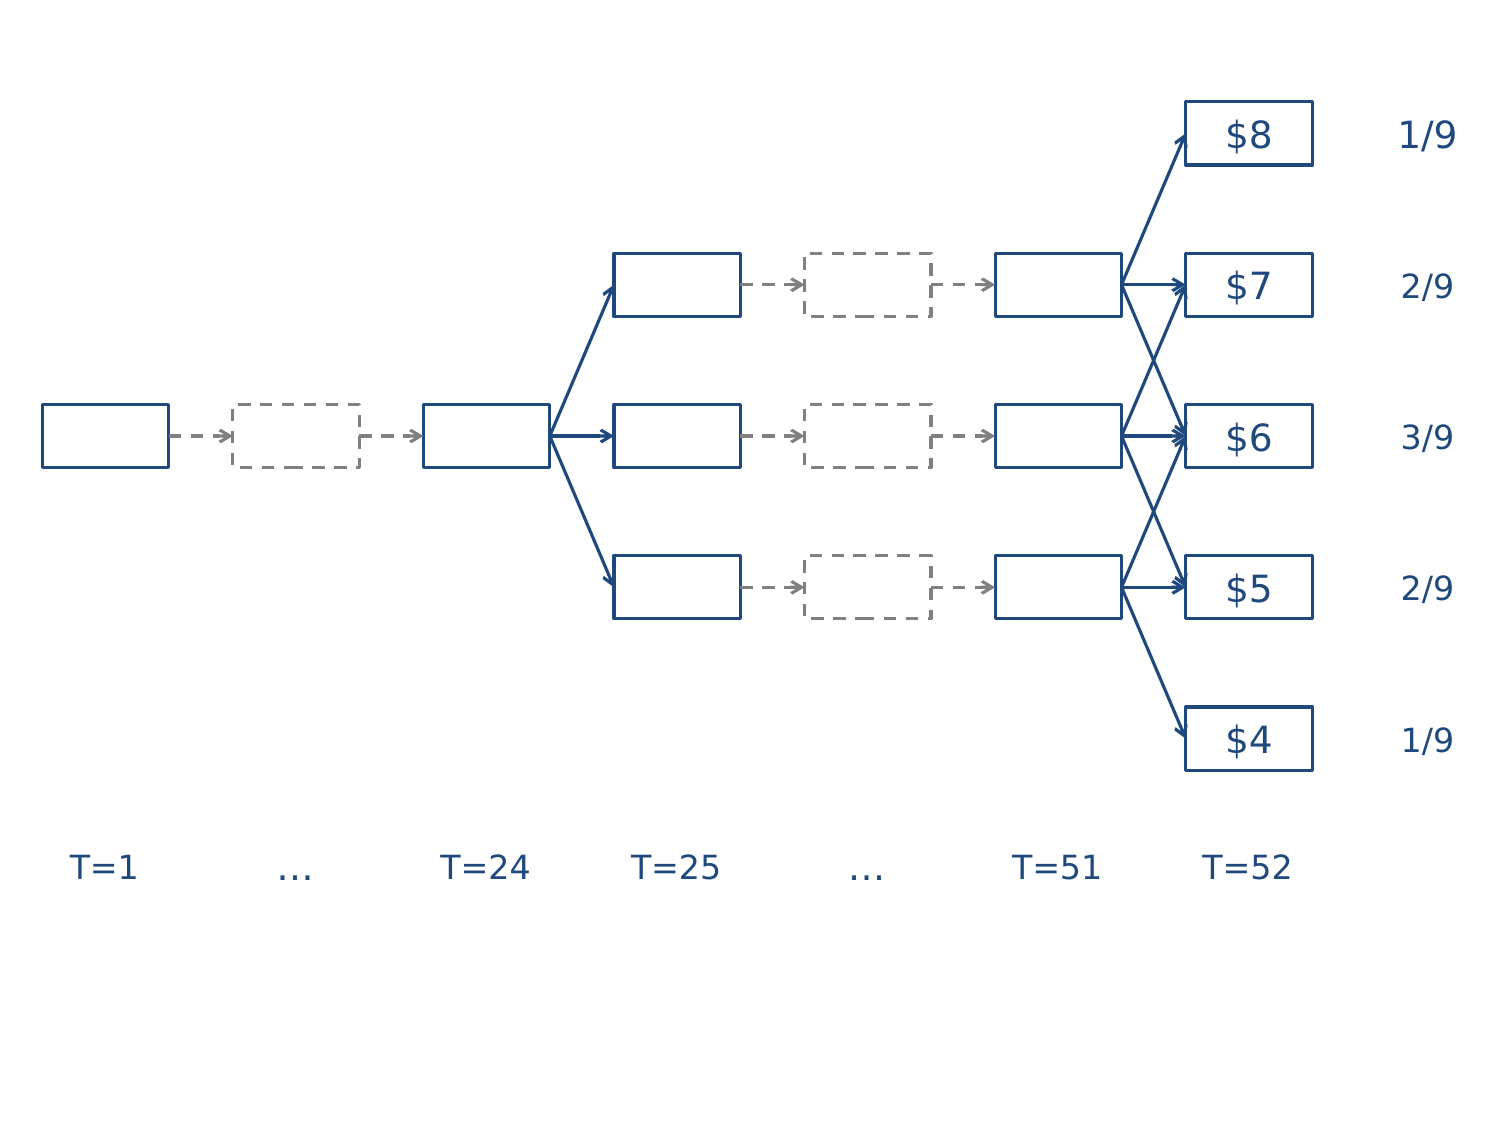

$8

$7

$6

$5
$4
T=1
…
T=24
T=25
…
T=51
T=52
1/9
2/9
3/9
2/9
1/9